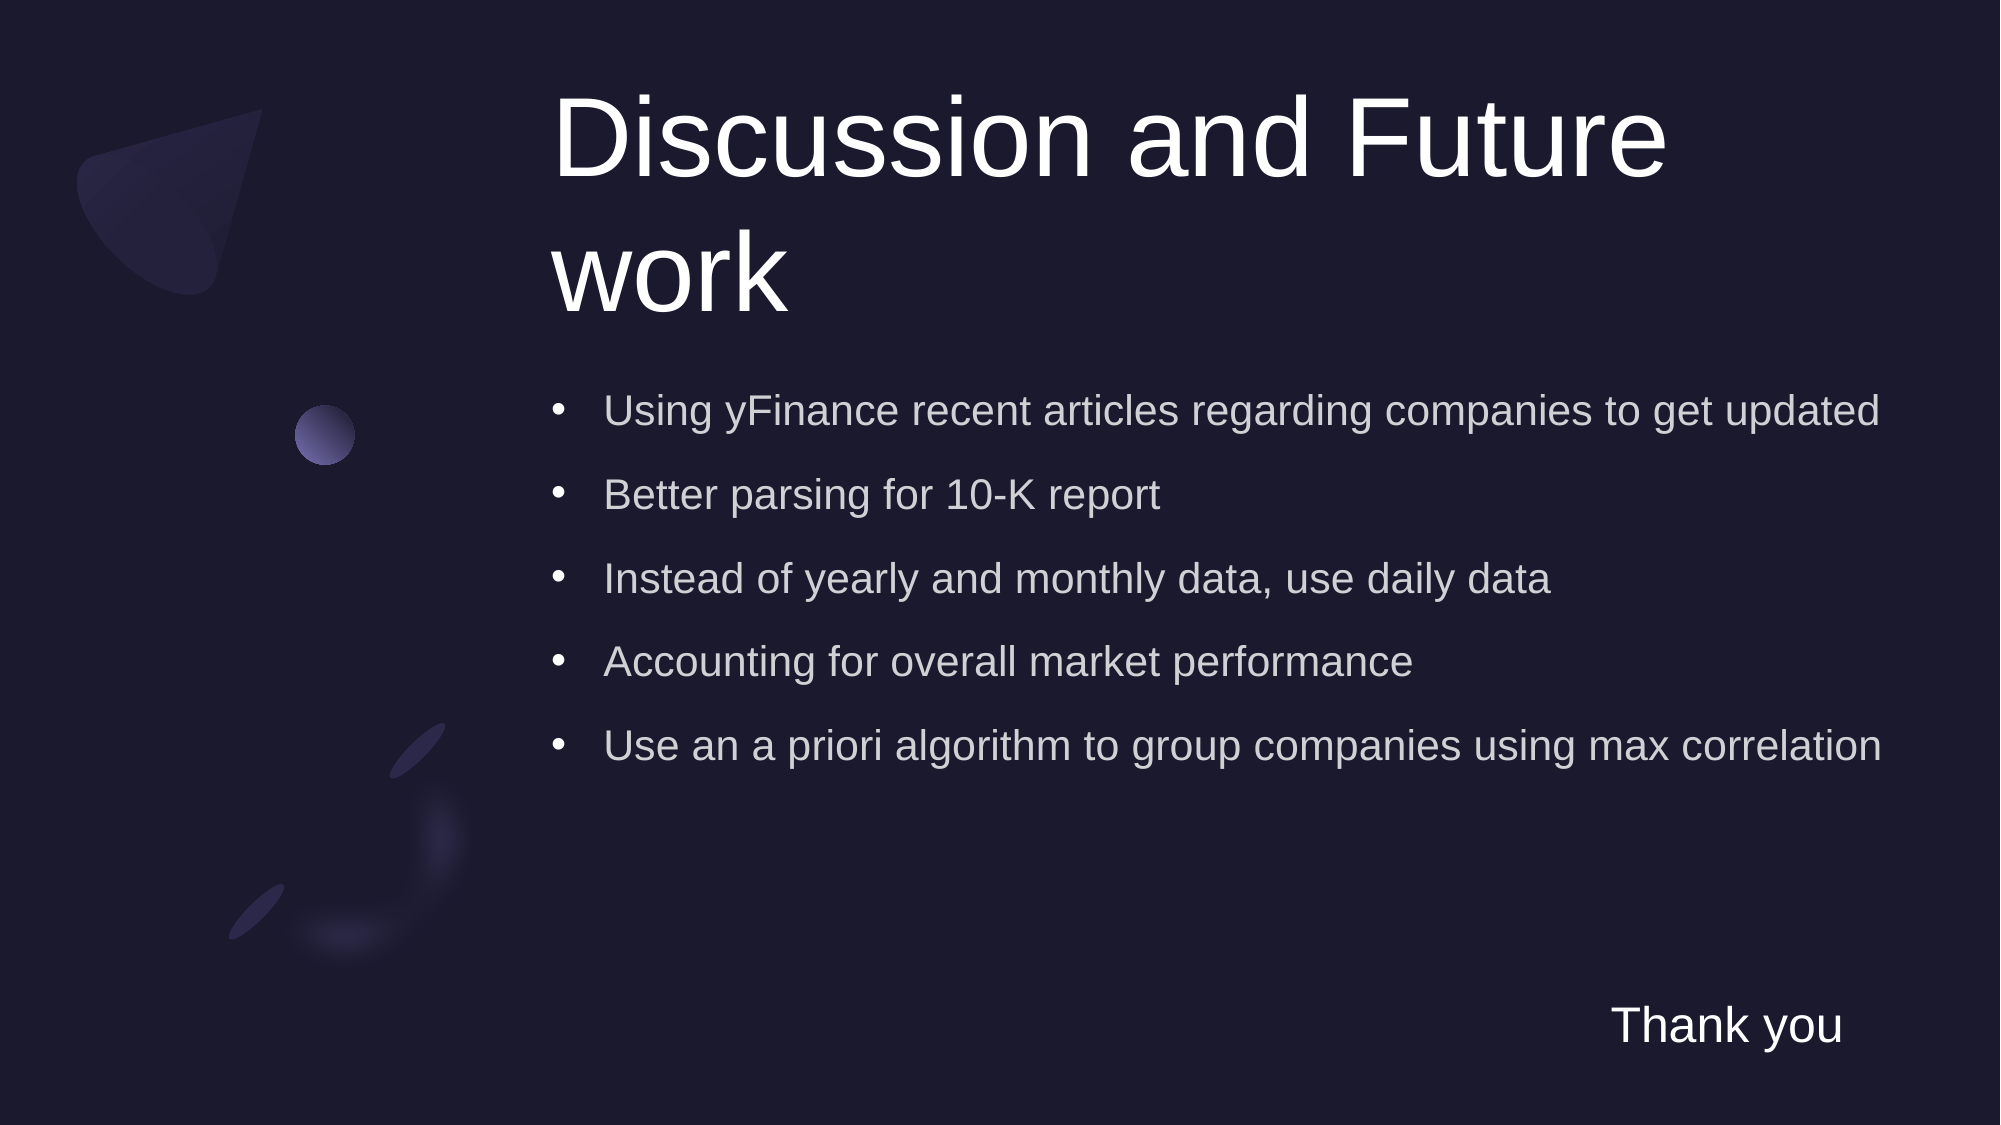

# Discussion and Future work
Using yFinance recent articles regarding companies to get updated
Better parsing for 10-K report
Instead of yearly and monthly data, use daily data
Accounting for overall market performance
Use an a priori algorithm to group companies using max correlation
Thank you